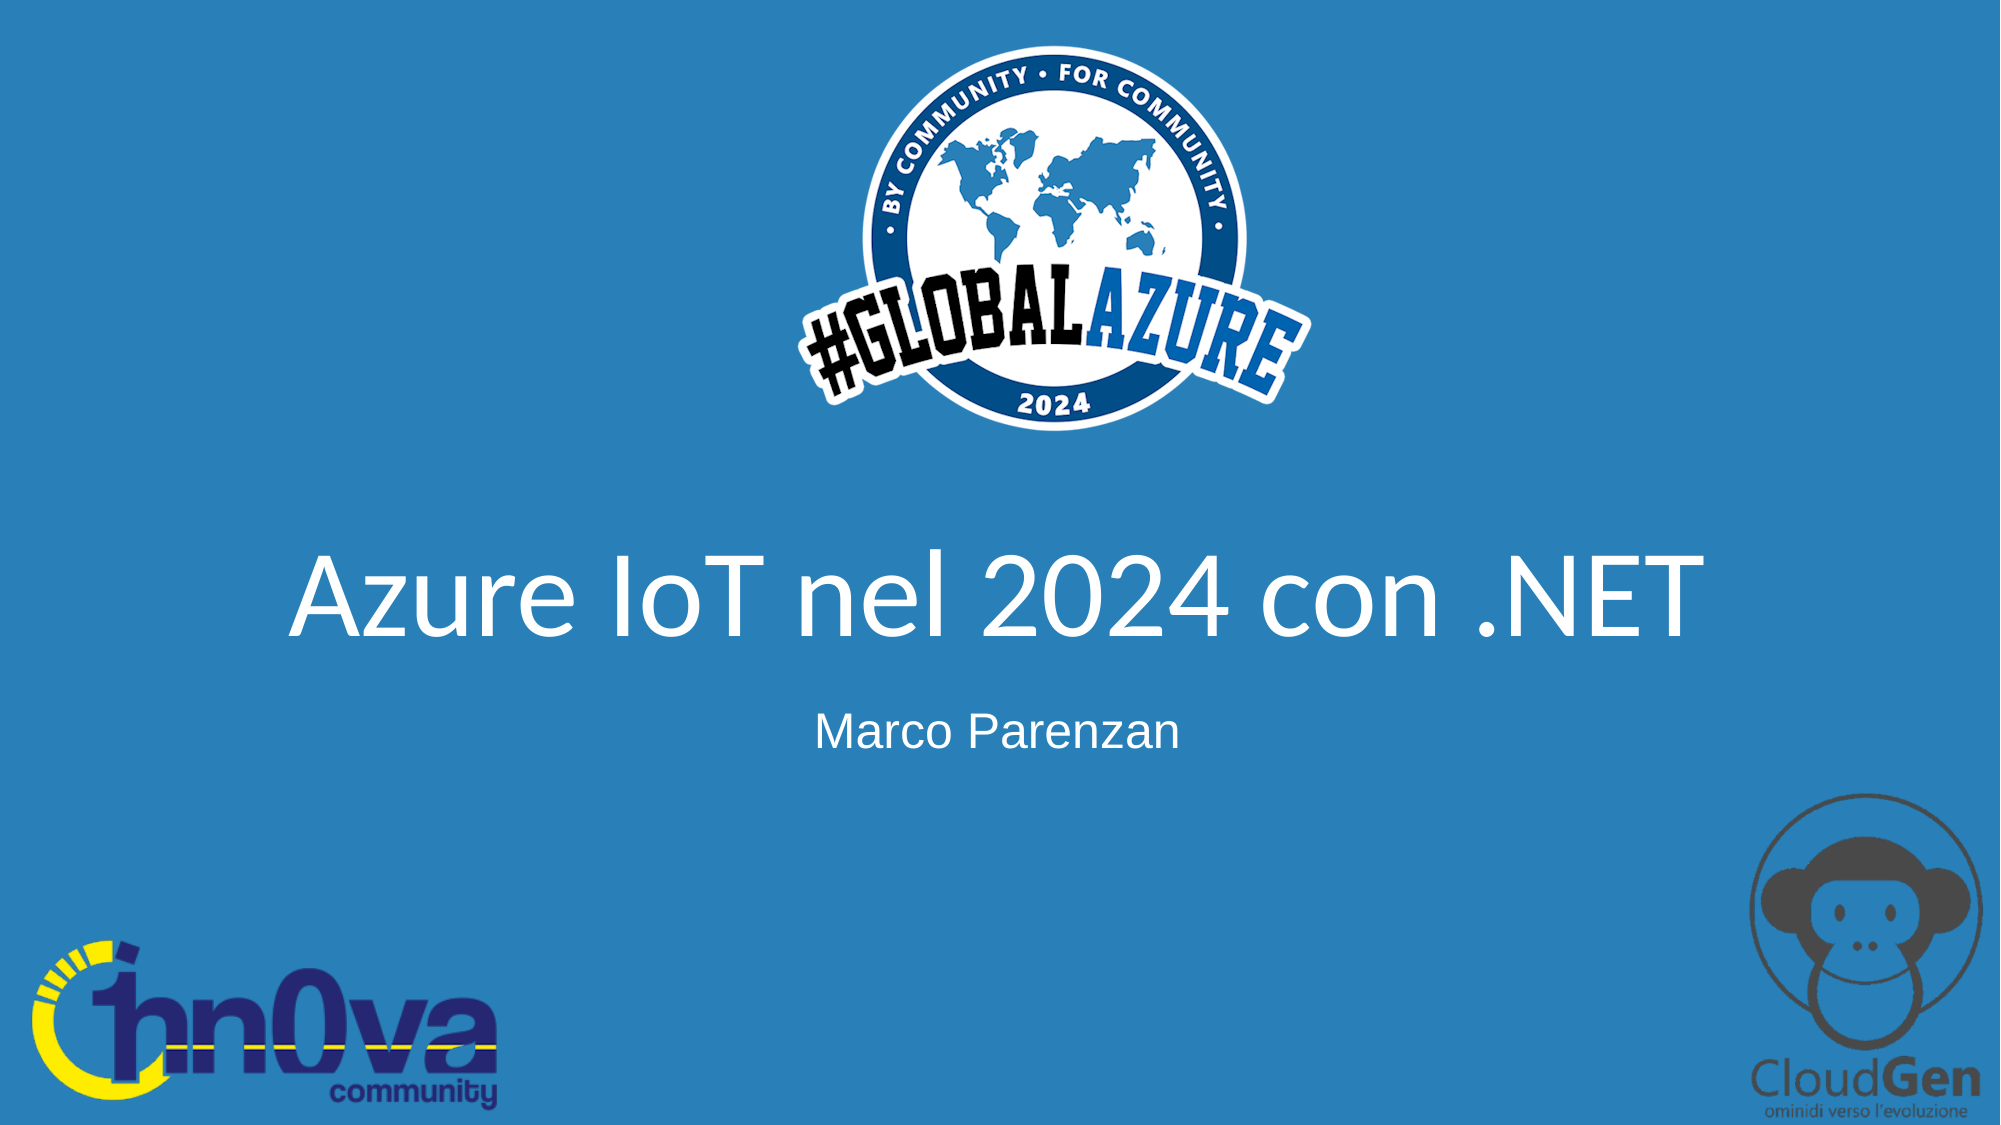

# Azure IoT nel 2024 con .NET
Marco Parenzan